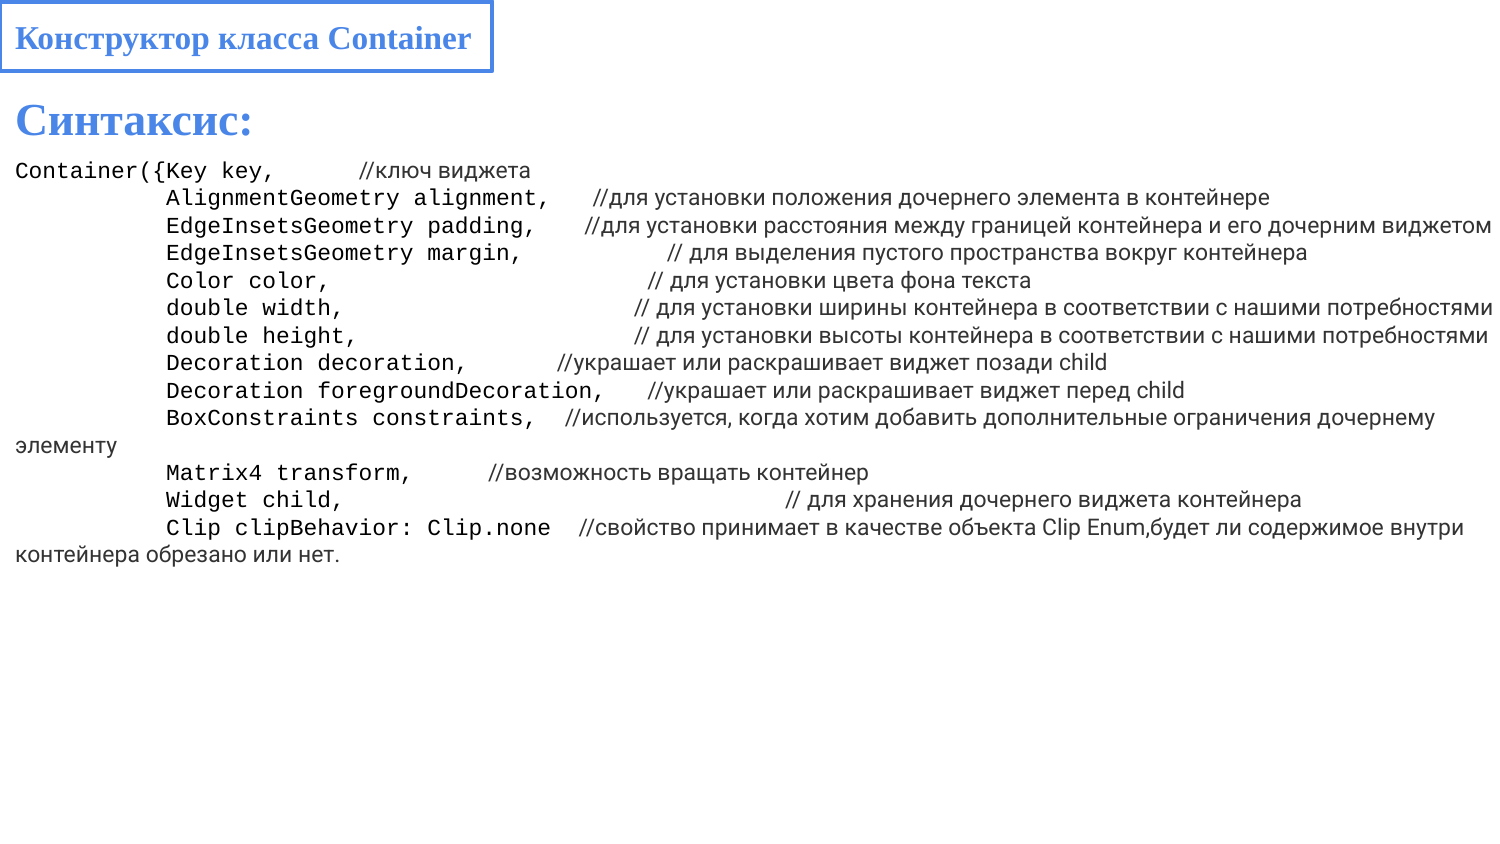

Конструктор класса Container
Синтаксис:
Container({Key key,      //ключ виджета
           AlignmentGeometry alignment,   //для установки положения дочернего элемента в контейнере
           EdgeInsetsGeometry padding,    //для установки расстояния между границей контейнера и его дочерним виджетом
           EdgeInsetsGeometry margin,           // для выделения пустого пространства вокруг контейнера
           Color color,                       // для установки цвета фона текста
           double width,                     // для установки ширины контейнера в соответствии с нашими потребностями
           double height,                    // для установки высоты контейнера в соответствии с нашими потребностями
           Decoration decoration,       //украшает или раскрашивает виджет позади child
           Decoration foregroundDecoration,   //украшает или раскрашивает виджет перед child
           BoxConstraints constraints,  //используется, когда хотим добавить дополнительные ограничения дочернему элементу
           Matrix4 transform,      //возможность вращать контейнер
           Widget child,                                // для хранения дочернего виджета контейнера
           Clip clipBehavior: Clip.none  //свойство принимает в качестве объекта Clip Enum,будет ли содержимое внутри контейнера обрезано или нет.